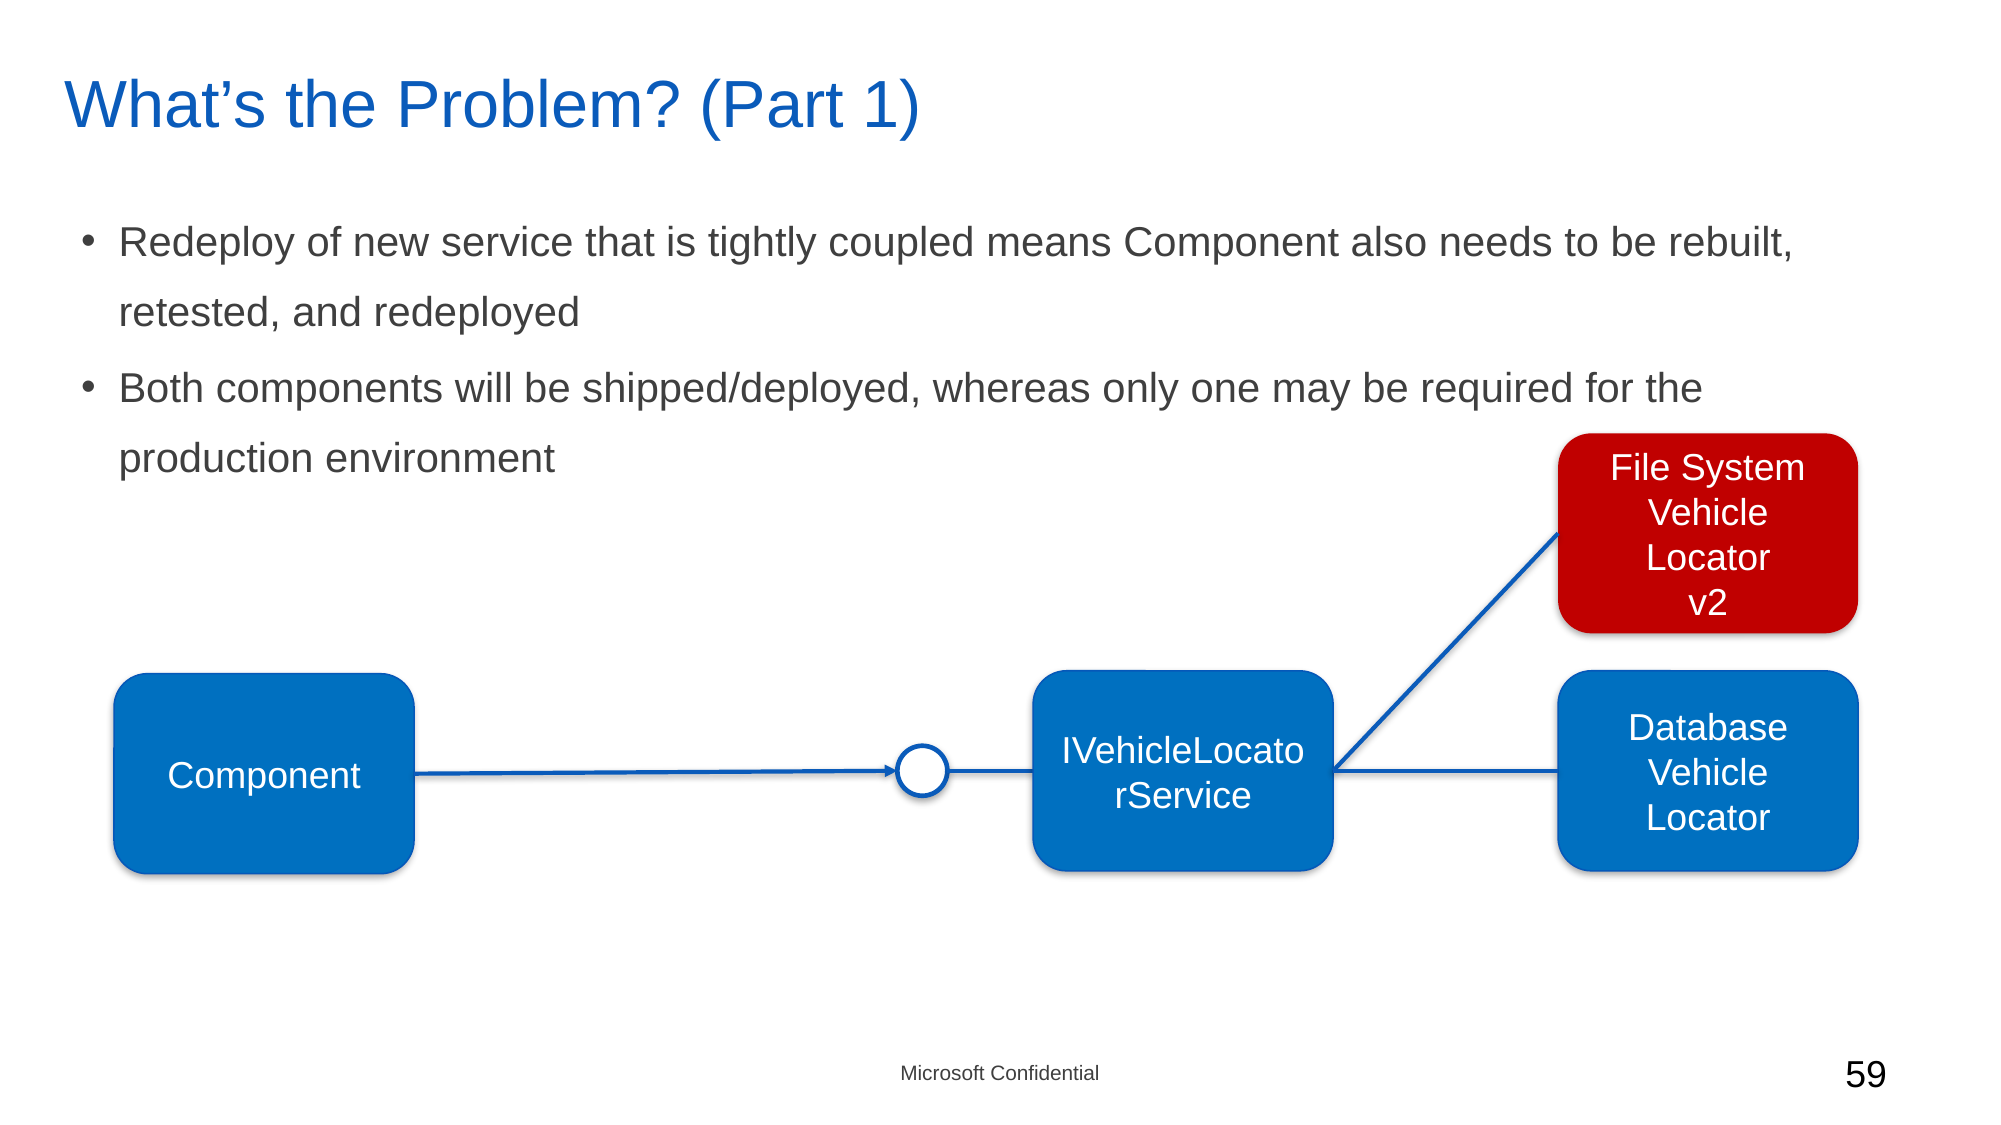

# What’s the Problem? (Part 1)
Redeploy of new service that is tightly coupled means Component also needs to be rebuilt, retested, and redeployed
Both components will be shipped/deployed, whereas only one may be required for the production environment
File System Vehicle Locator
v2
IVehicleLocatorService
Database Vehicle Locator
Component

59